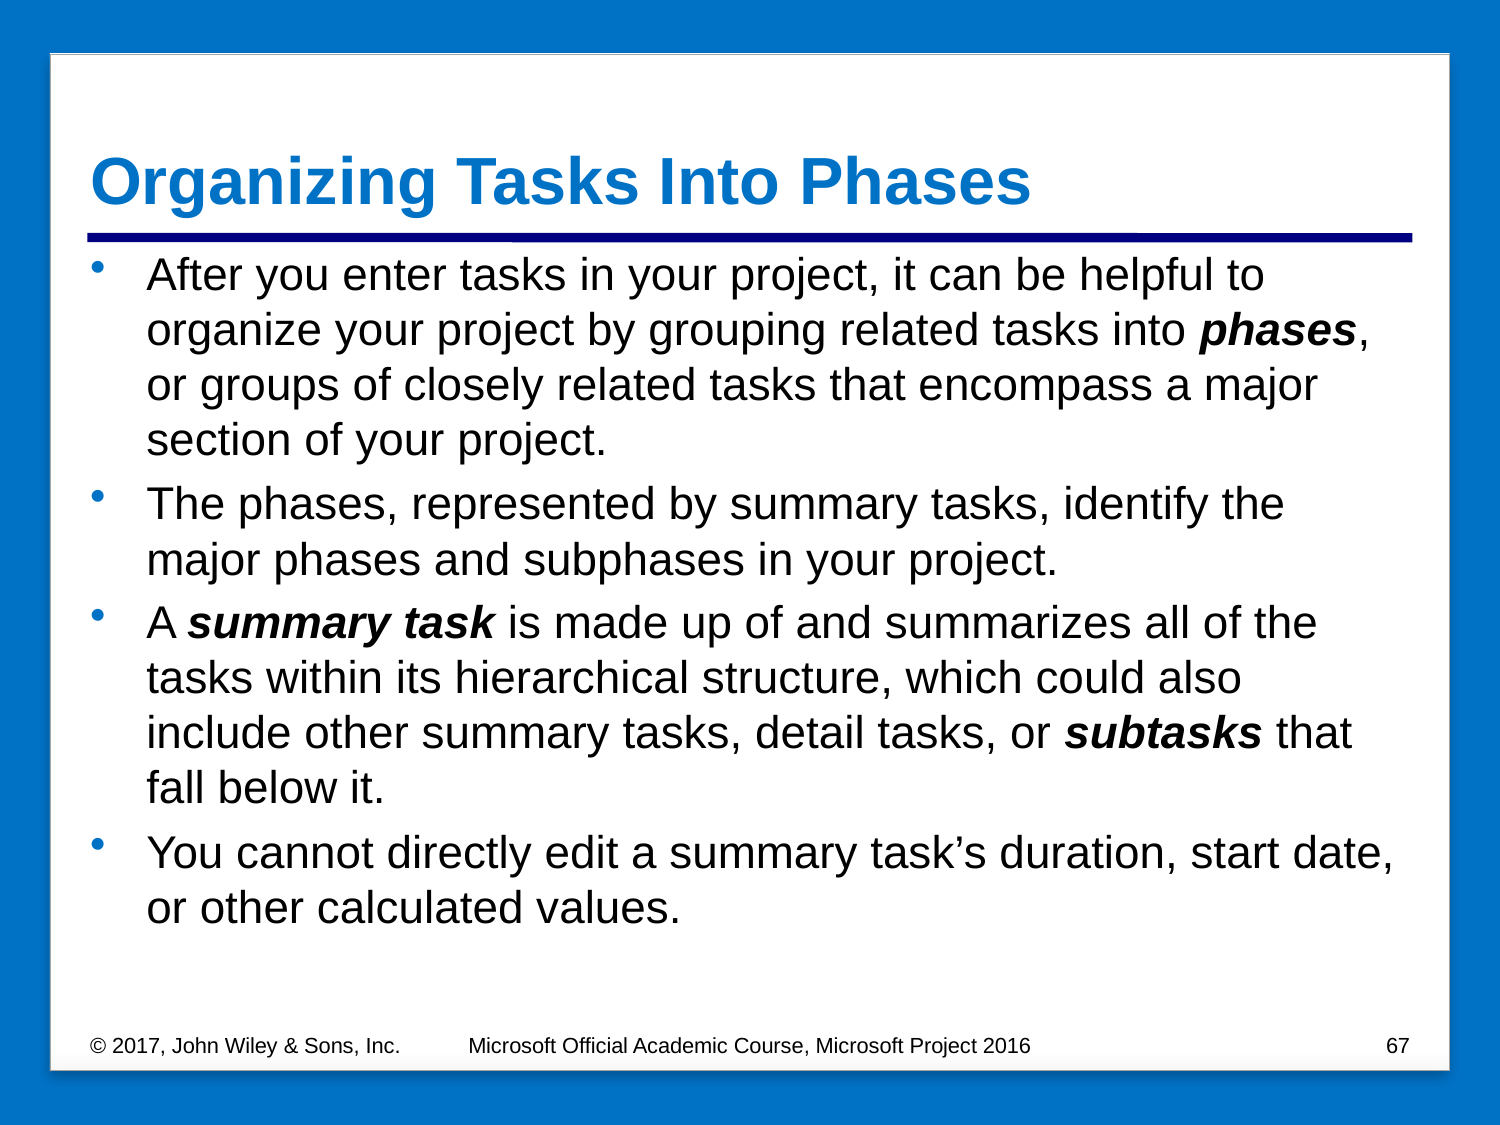

# Organizing Tasks Into Phases
After you enter tasks in your project, it can be helpful to organize your project by grouping related tasks into phases, or groups of closely related tasks that encompass a major section of your project.
The phases, represented by summary tasks, identify the major phases and subphases in your project.
A summary task is made up of and summarizes all of the tasks within its hierarchical structure, which could also include other summary tasks, detail tasks, or subtasks that fall below it.
You cannot directly edit a summary task’s duration, start date, or other calculated values.
© 2017, John Wiley & Sons, Inc.
Microsoft Official Academic Course, Microsoft Project 2016
67